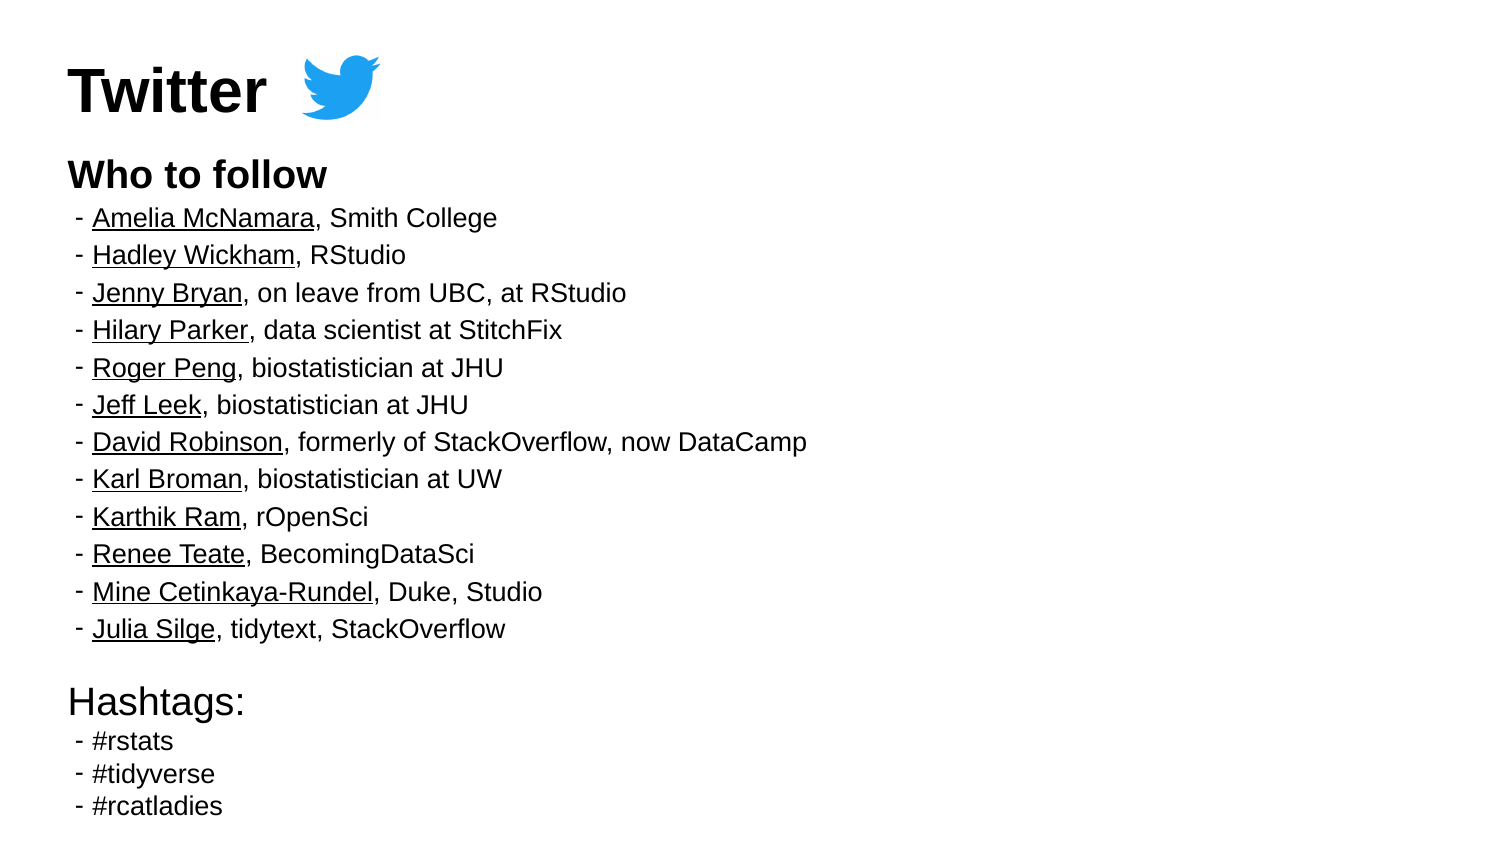

Twitter

Who to follow
Amelia McNamara, Smith College
Hadley Wickham, RStudio
Jenny Bryan, on leave from UBC, at RStudio
Hilary Parker, data scientist at StitchFix
Roger Peng, biostatistician at JHU
Jeff Leek, biostatistician at JHU
David Robinson, formerly of StackOverflow, now DataCamp
Karl Broman, biostatistician at UW
Karthik Ram, rOpenSci
Renee Teate, BecomingDataSci
Mine Cetinkaya-Rundel, Duke, Studio
Julia Silge, tidytext, StackOverflow

Hashtags:
#rstats
#tidyverse
#rcatladies